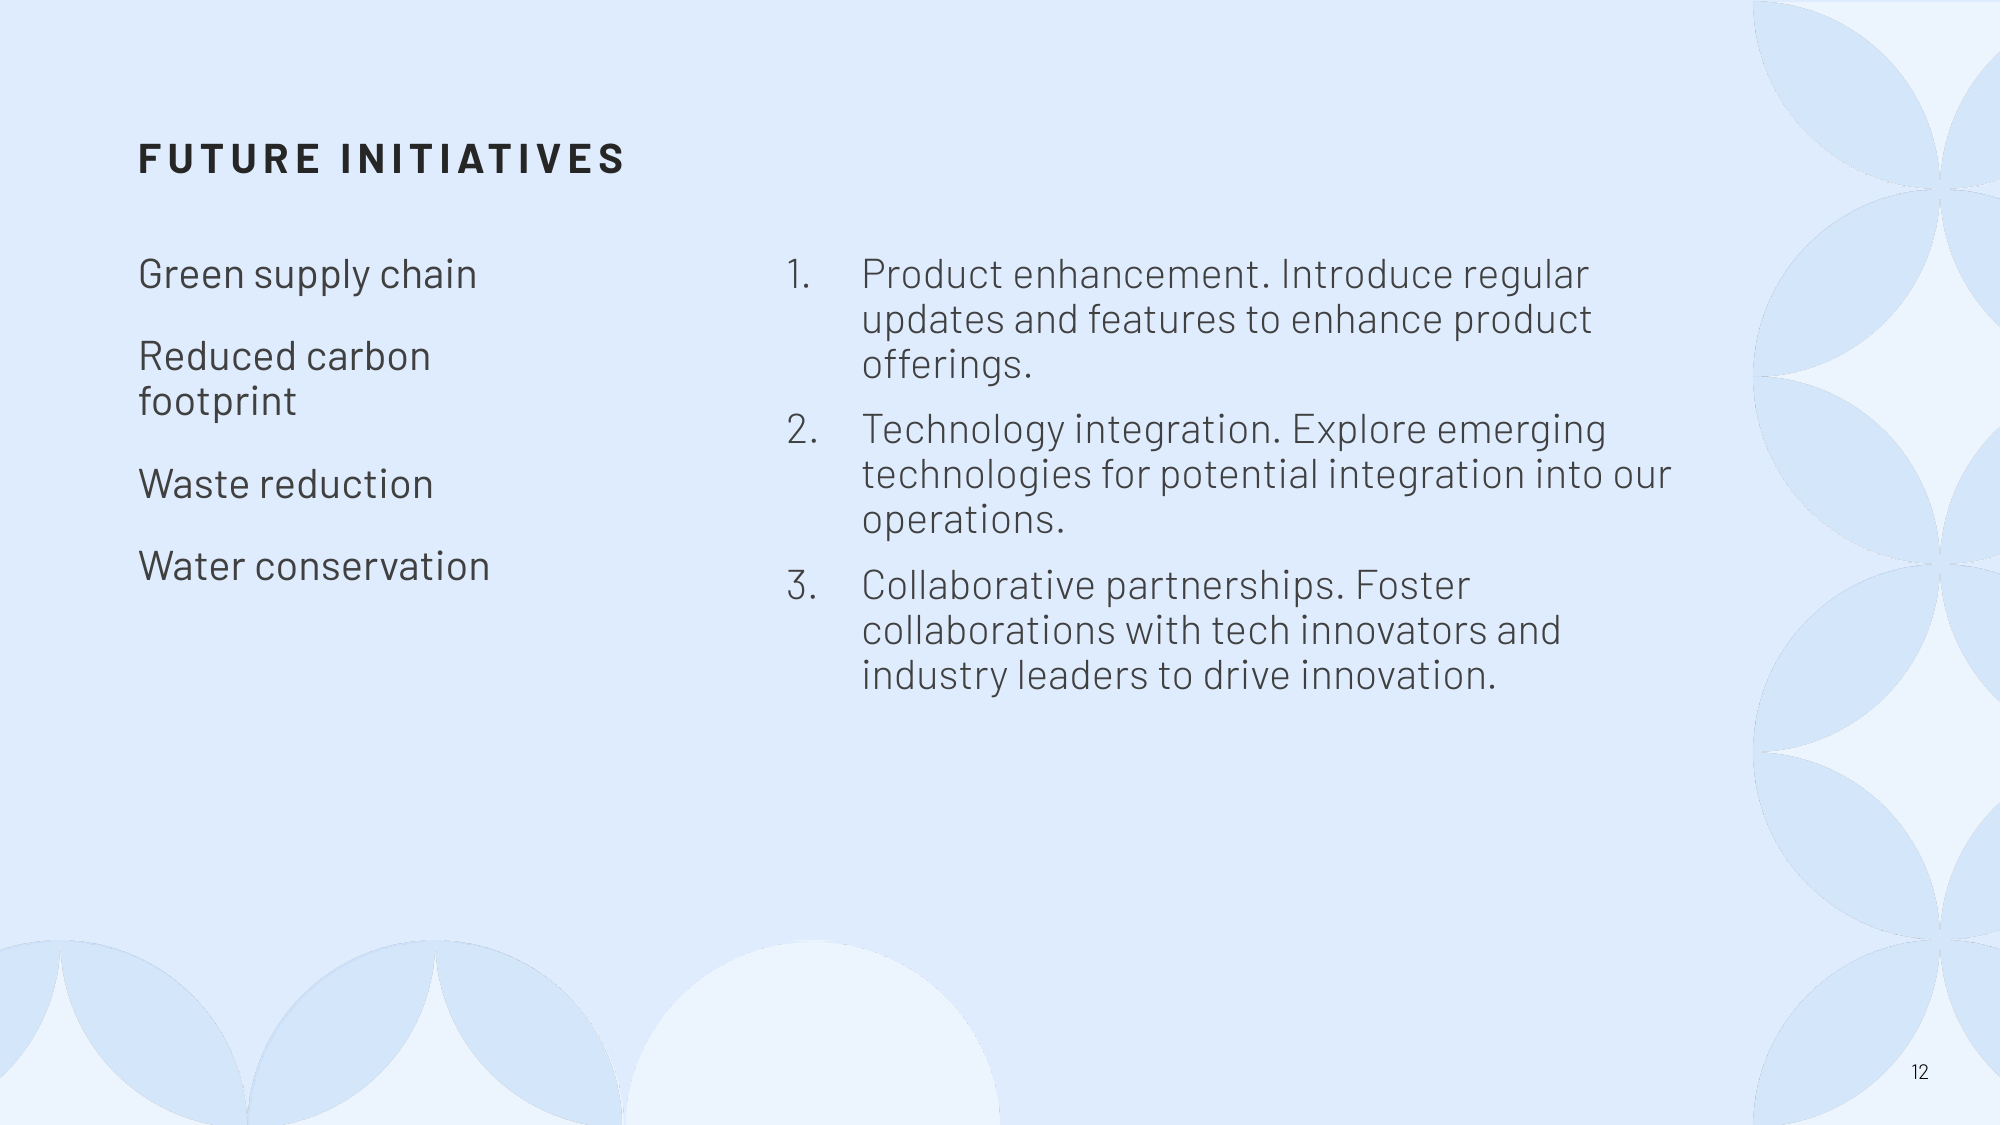

# FUTURE INITIATIVES
Green supply chain
Reduced carbon
footprint
Waste reduction
Water conservation

Product enhancement. Introduce regular updates and features to enhance product offerings.
Technology integration. Explore emerging technologies for potential integration into our operations.
Collaborative partnerships. Foster collaborations with tech innovators and industry leaders to drive innovation.
12